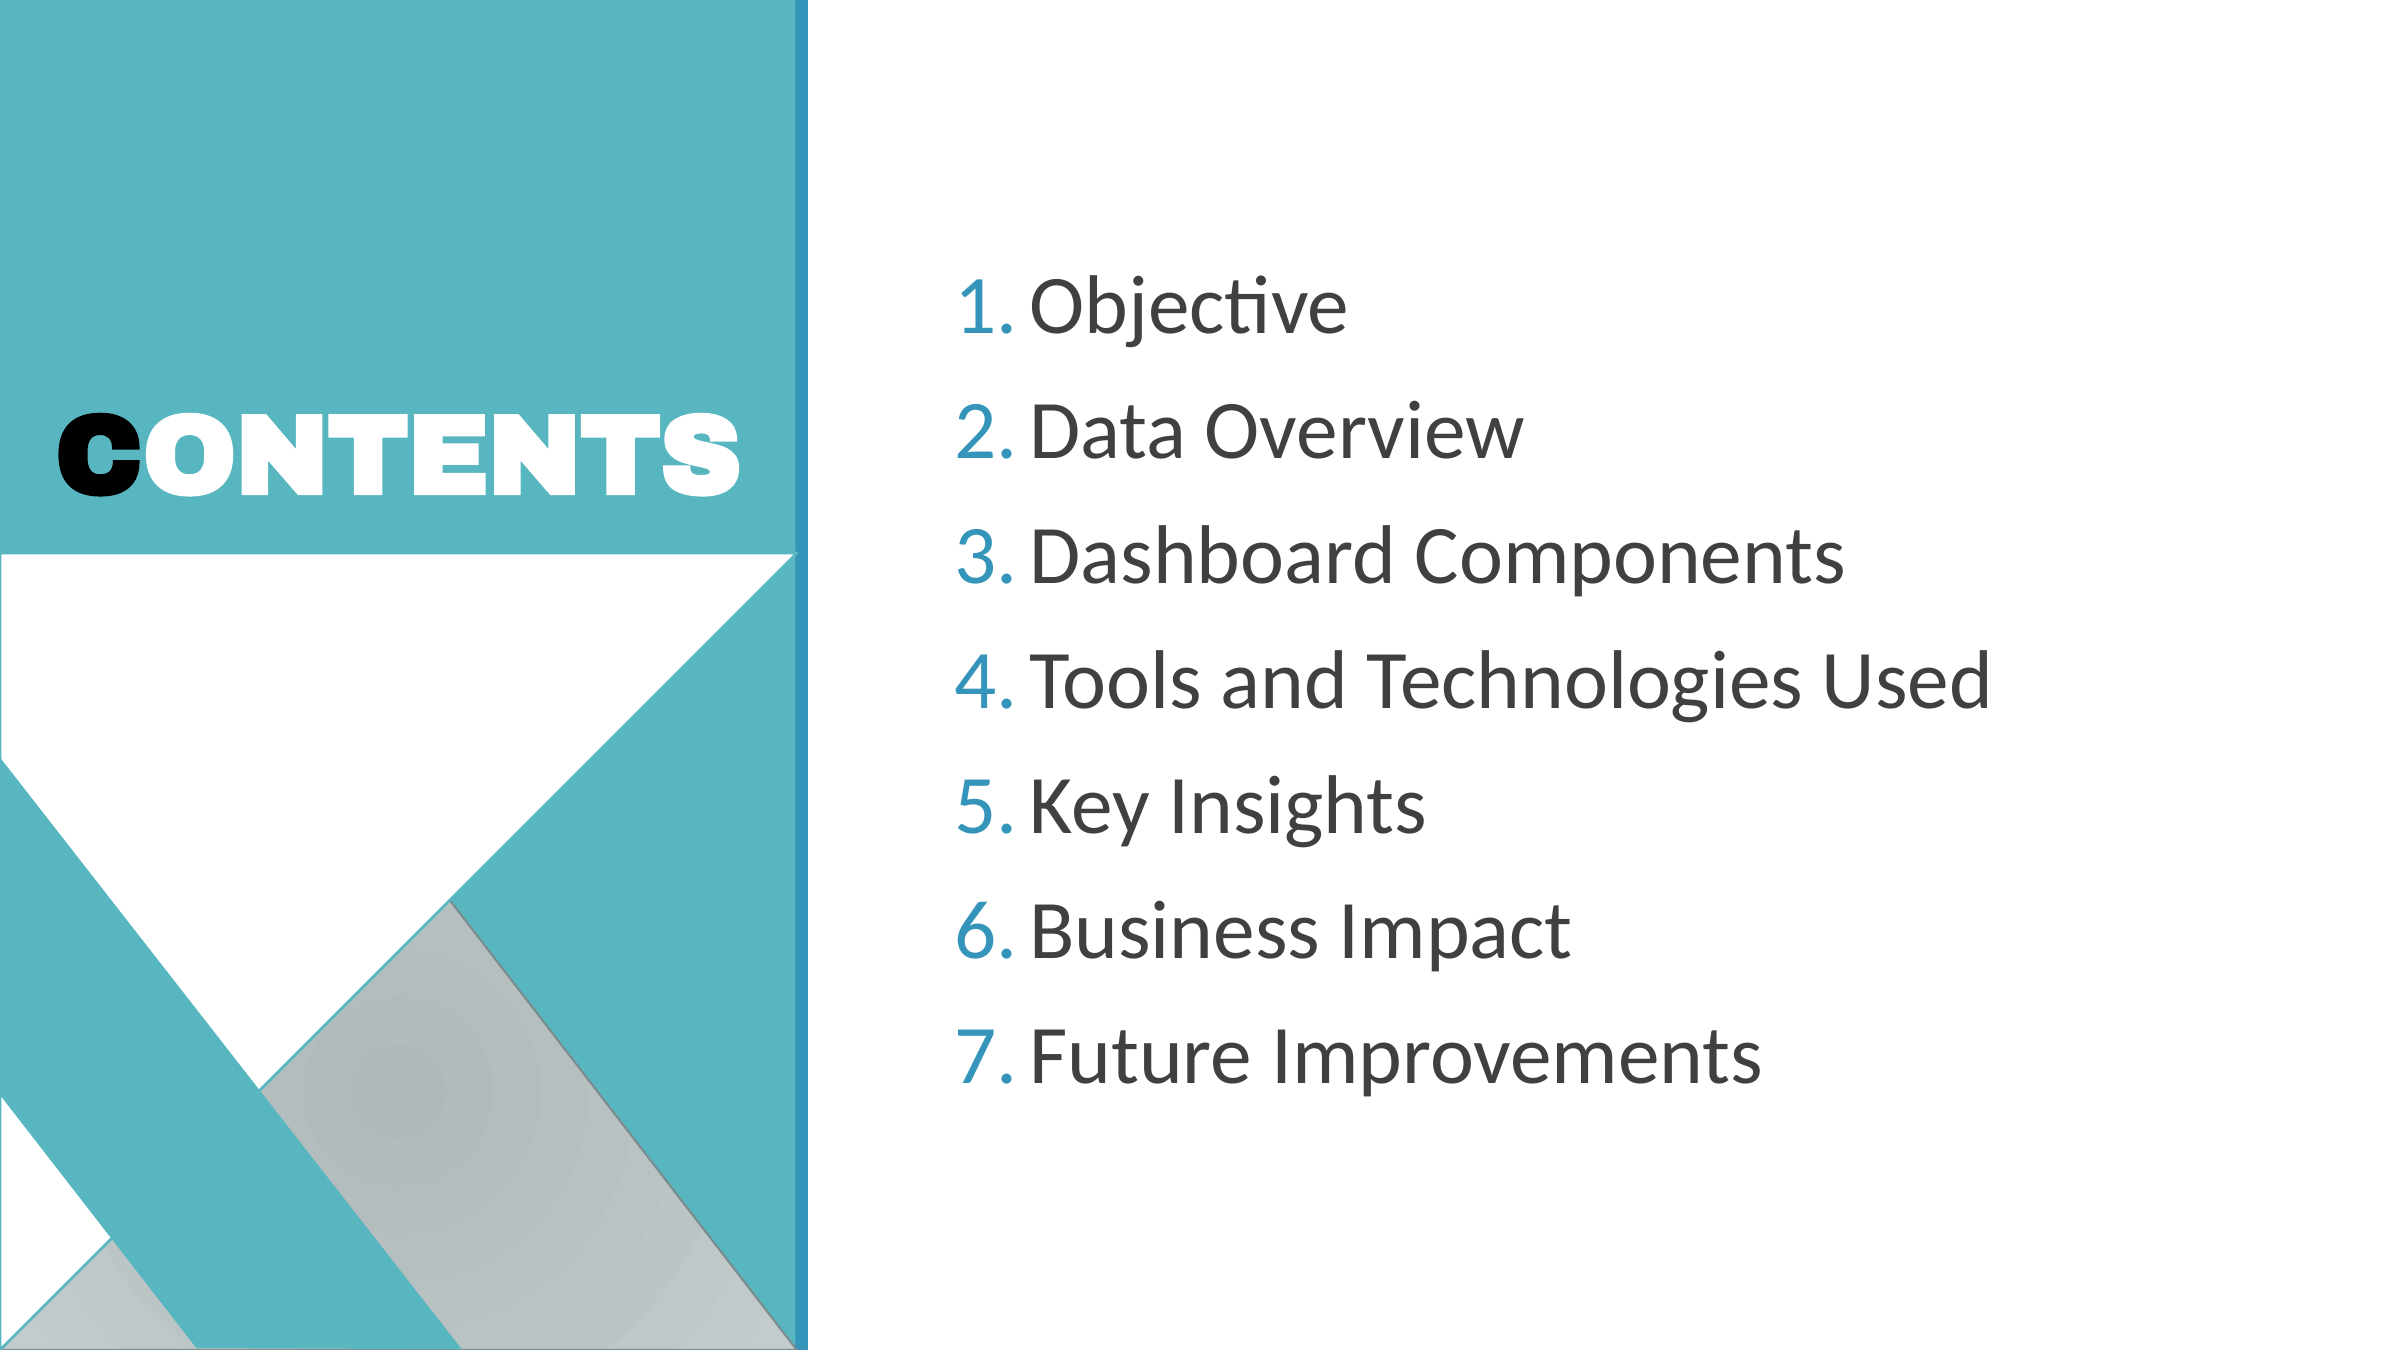

Objective
Data Overview
Dashboard Components
Tools and Technologies Used
Key Insights
Business Impact
Future Improvements

# CONTENTS